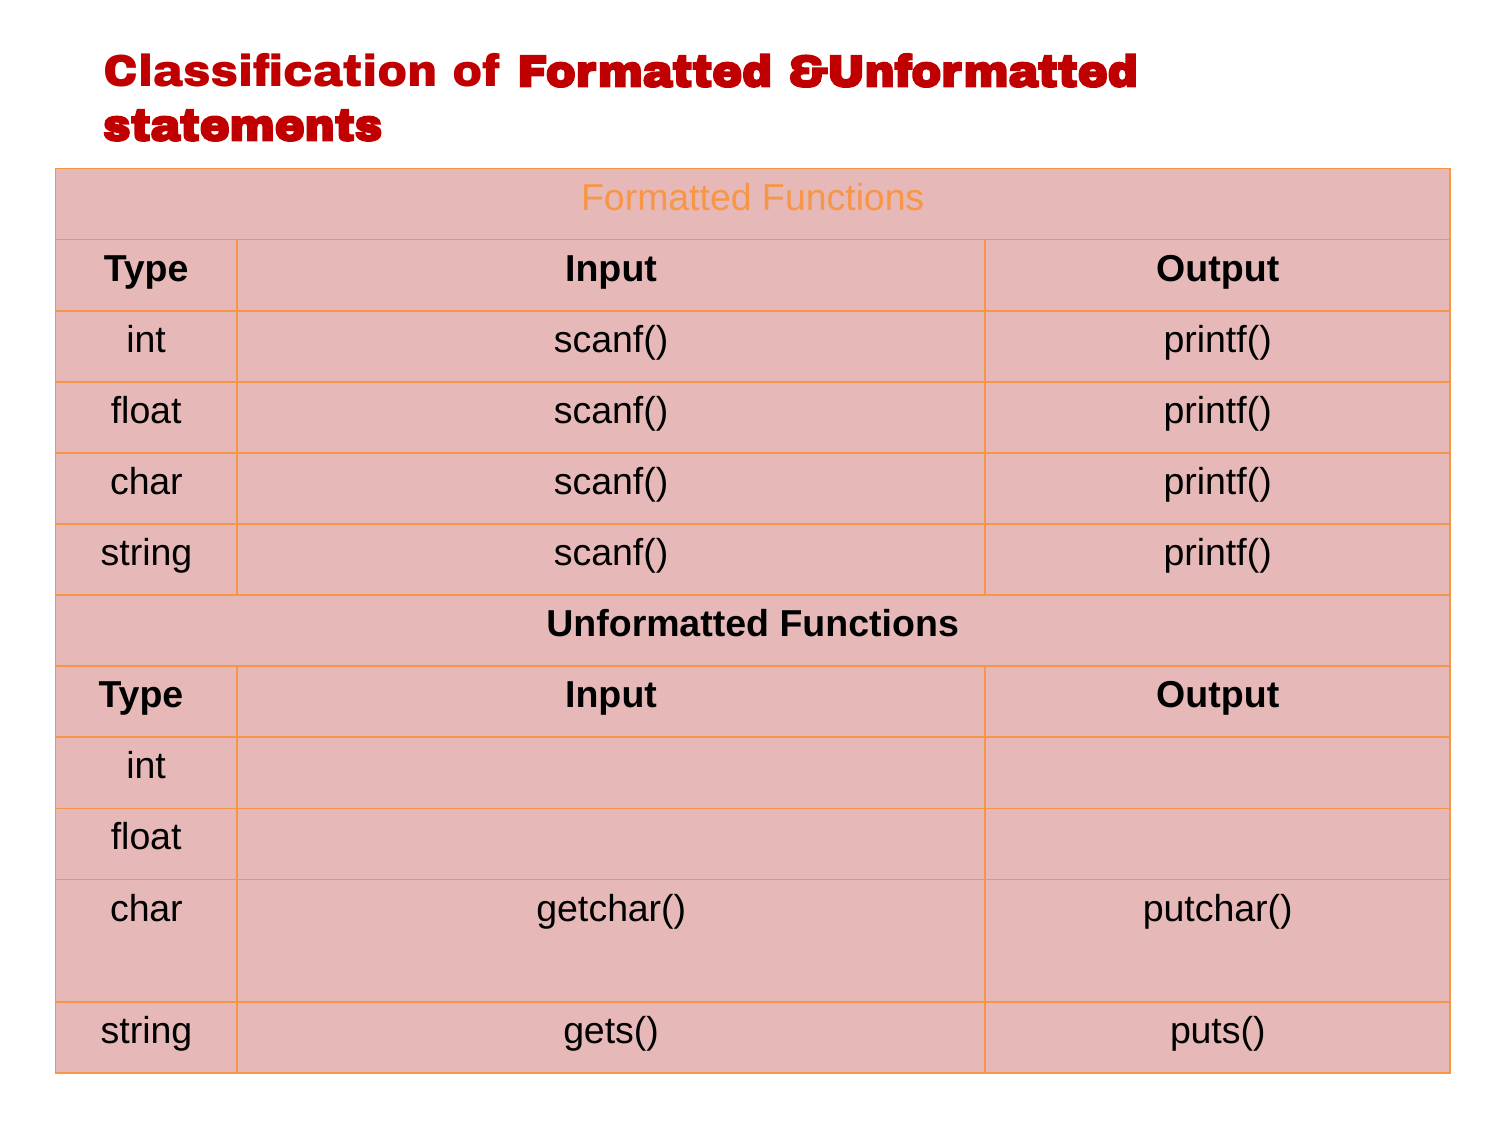

# Classification of Formatted &Unformatted statements
| Formatted Functions |  |  |
| --- | --- | --- |
| Type | Input | Output |
| int | scanf() | printf() |
| float | scanf() | printf() |
| char | scanf() | printf() |
| string | scanf() | printf() |
| Unformatted Functions |  |  |
| Type | Input | Output |
| int |  |  |
| float |  |  |
| char | getchar() | putchar() |
| string | gets() | puts() |